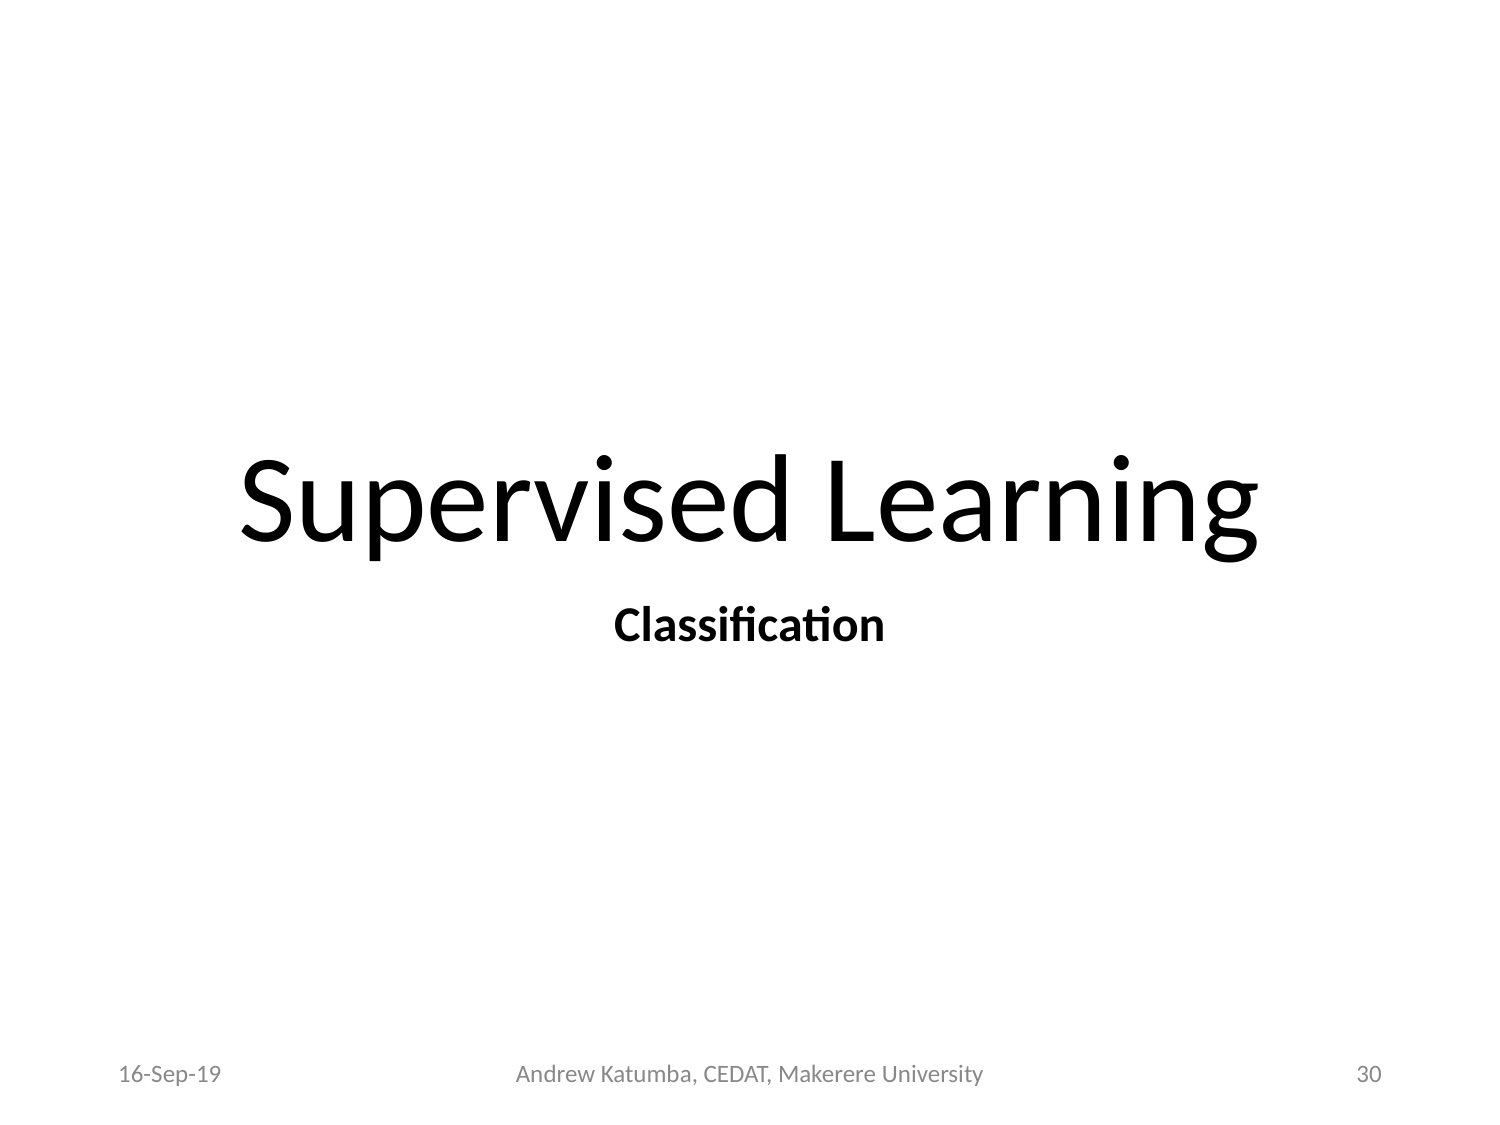

# Supervised Learning
Classification
16-Sep-19
Andrew Katumba, CEDAT, Makerere University
30